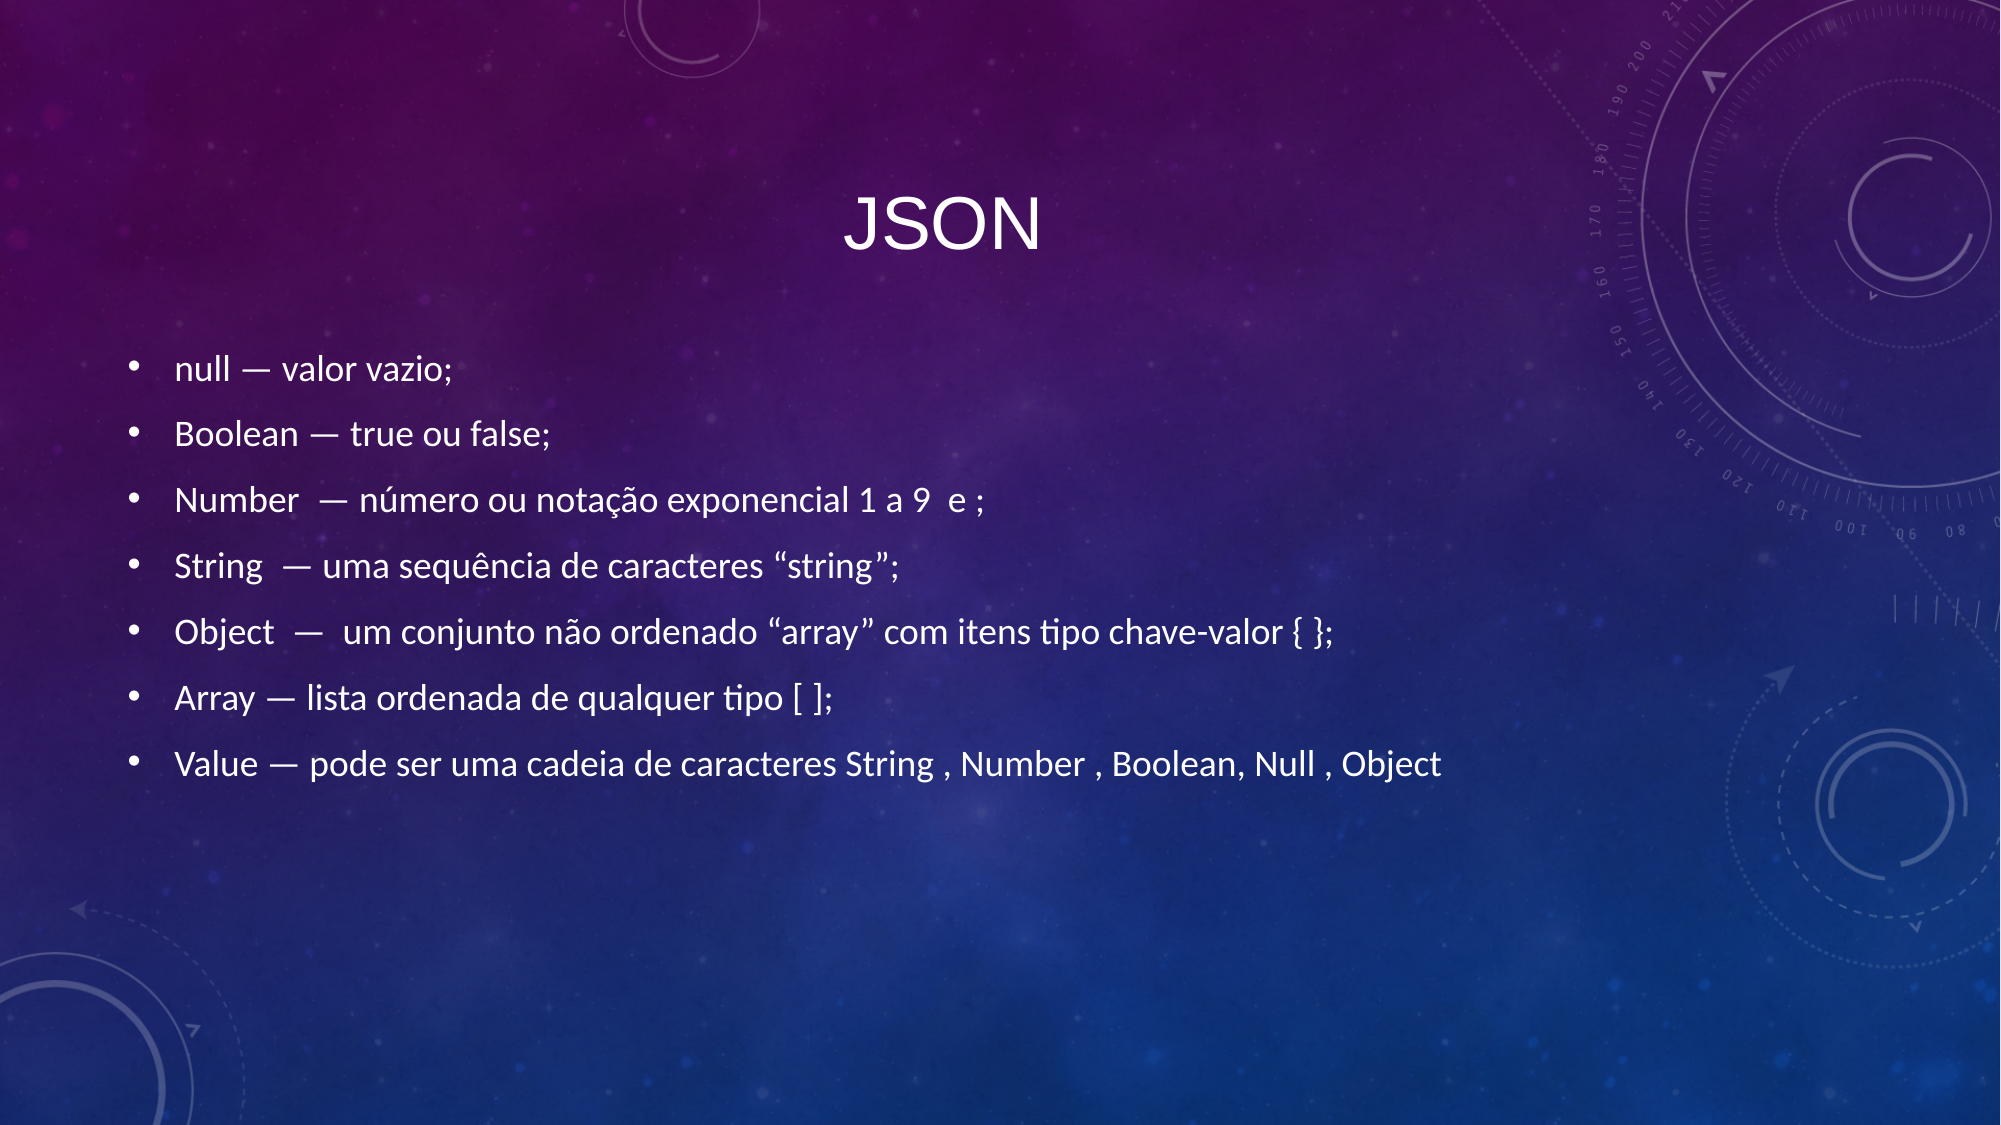

# Json
null — valor vazio;
Boolean — true ou false;
Number  — número ou notação exponencial 1 a 9  e ;
String  — uma sequência de caracteres “string”;
Object  —  um conjunto não ordenado “array” com itens tipo chave-valor { };
Array — lista ordenada de qualquer tipo [ ];
Value — pode ser uma cadeia de caracteres String , Number , Boolean, Null , Object